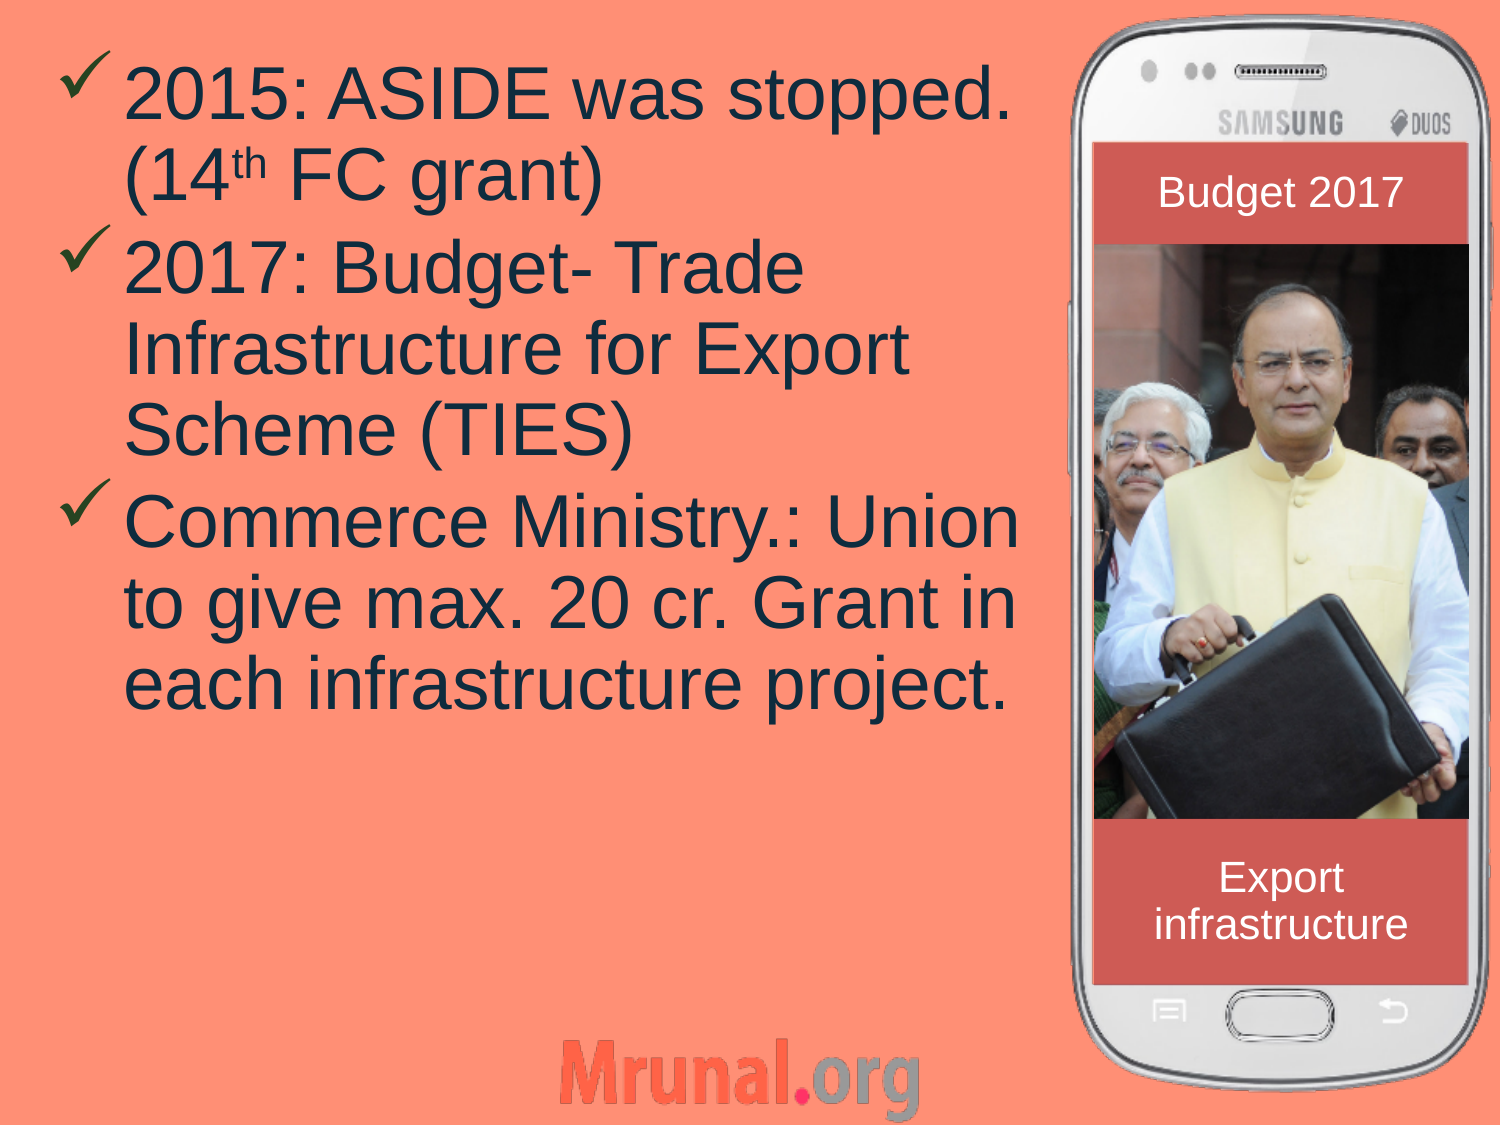

2015: ASIDE was stopped. (14th FC grant)
2017: Budget- Trade Infrastructure for Export Scheme (TIES)
Commerce Ministry.: Union to give max. 20 cr. Grant in each infrastructure project.
Budget 2017
# Export infrastructure